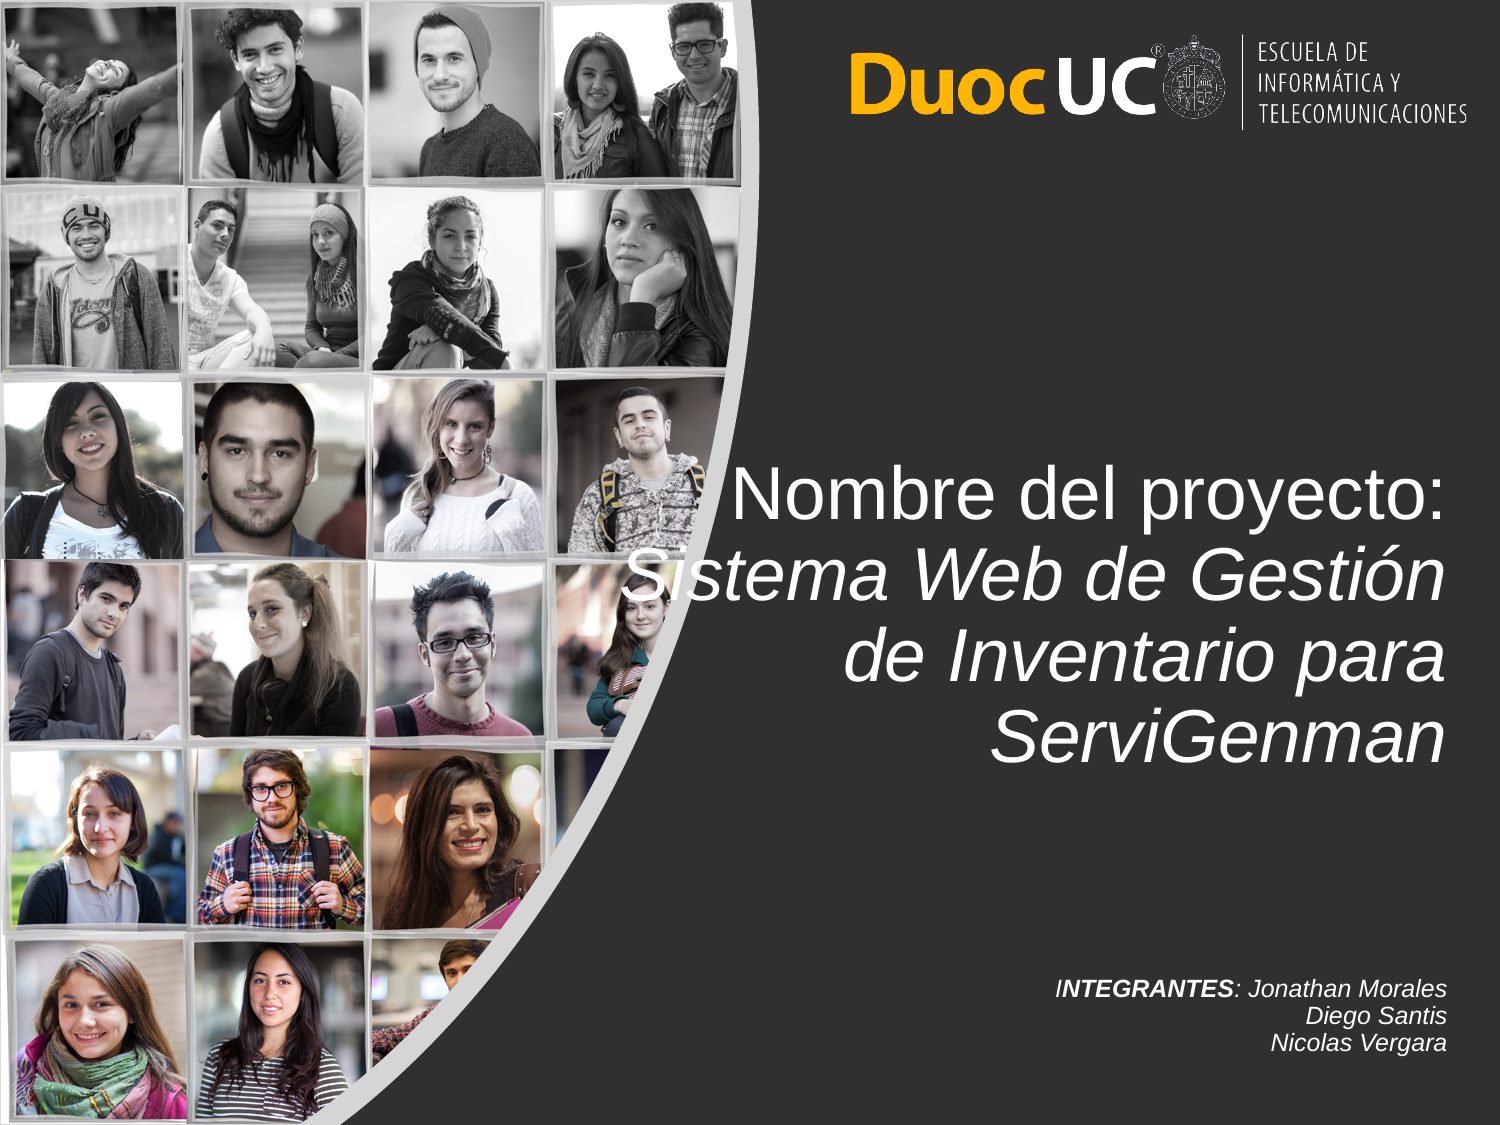

# Nombre del proyecto:
 Sistema Web de Gestión de Inventario para ServiGenman

INTEGRANTES: Jonathan Morales
Diego Santis
Nicolas Vergara